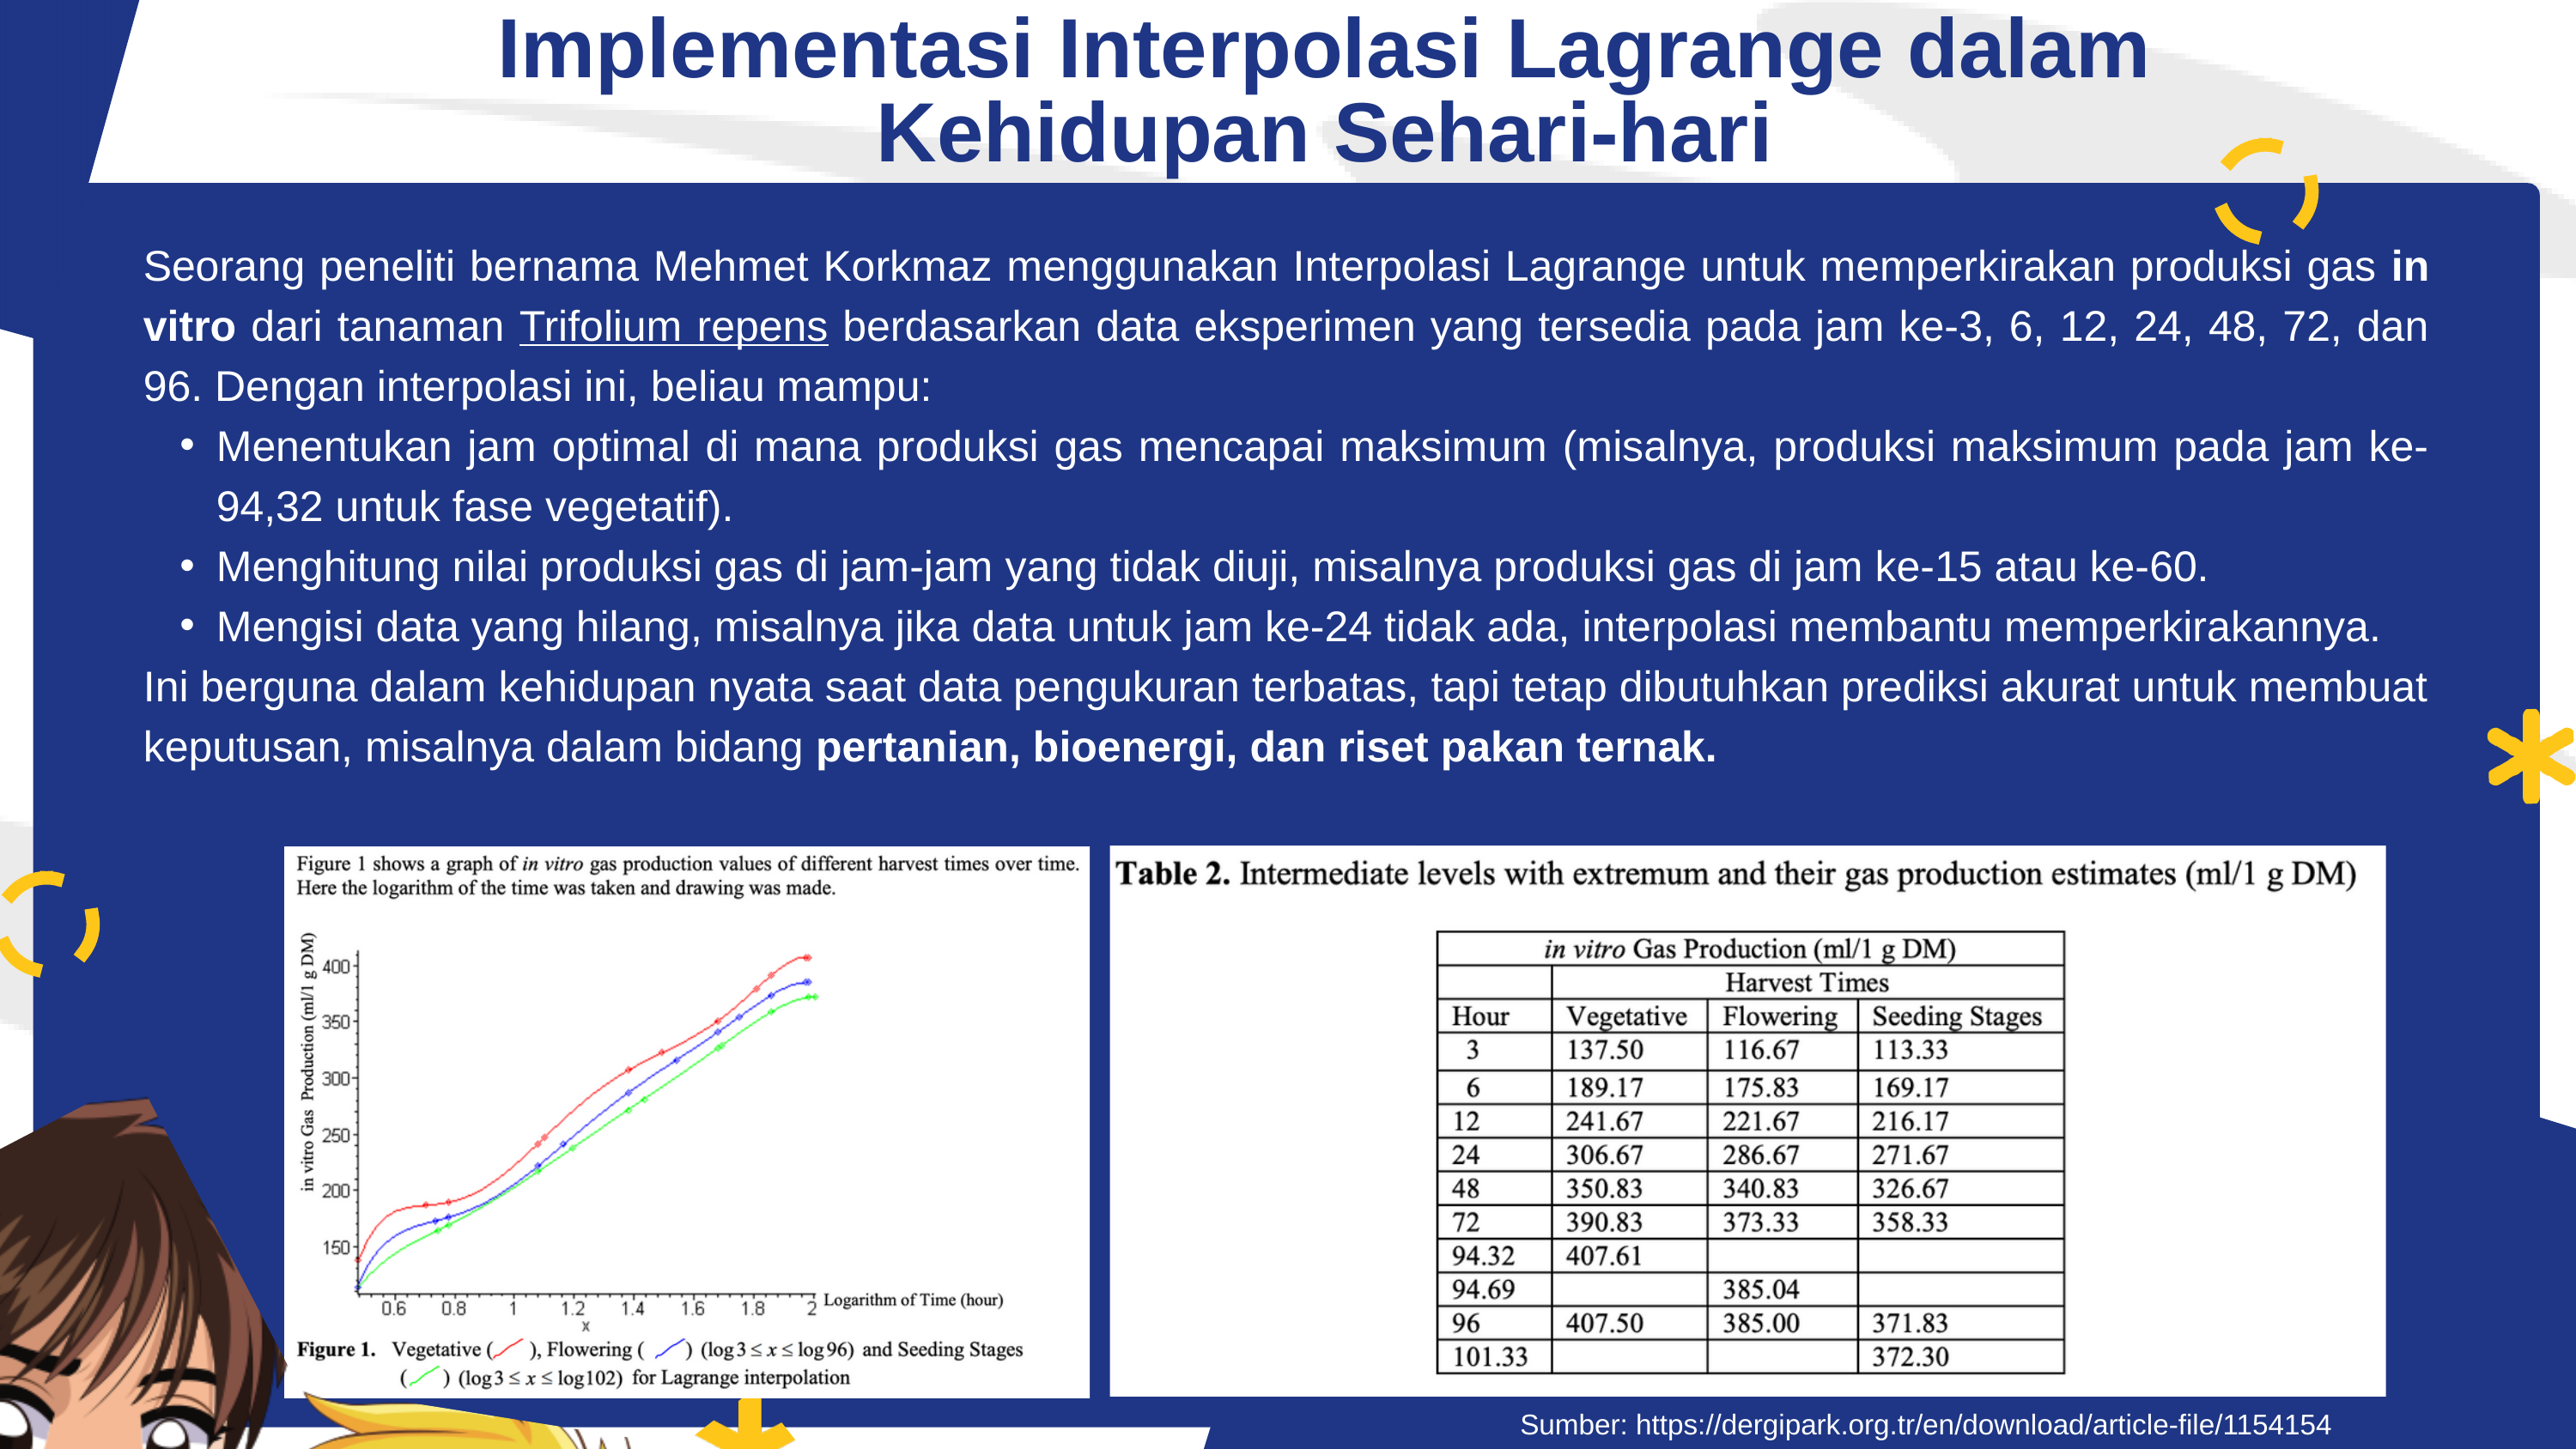

Implementasi Interpolasi Lagrange dalam Kehidupan Sehari-hari

Seorang peneliti bernama Mehmet Korkmaz menggunakan Interpolasi Lagrange untuk memperkirakan produksi gas in vitro dari tanaman Trifolium repens berdasarkan data eksperimen yang tersedia pada jam ke-3, 6, 12, 24, 48, 72, dan 96. Dengan interpolasi ini, beliau mampu:
Menentukan jam optimal di mana produksi gas mencapai maksimum (misalnya, produksi maksimum pada jam ke-94,32 untuk fase vegetatif).
Menghitung nilai produksi gas di jam-jam yang tidak diuji, misalnya produksi gas di jam ke-15 atau ke-60.
Mengisi data yang hilang, misalnya jika data untuk jam ke-24 tidak ada, interpolasi membantu memperkirakannya.
Ini berguna dalam kehidupan nyata saat data pengukuran terbatas, tapi tetap dibutuhkan prediksi akurat untuk membuat keputusan, misalnya dalam bidang pertanian, bioenergi, dan riset pakan ternak.

Sumber: https://dergipark.org.tr/en/download/article-file/1154154